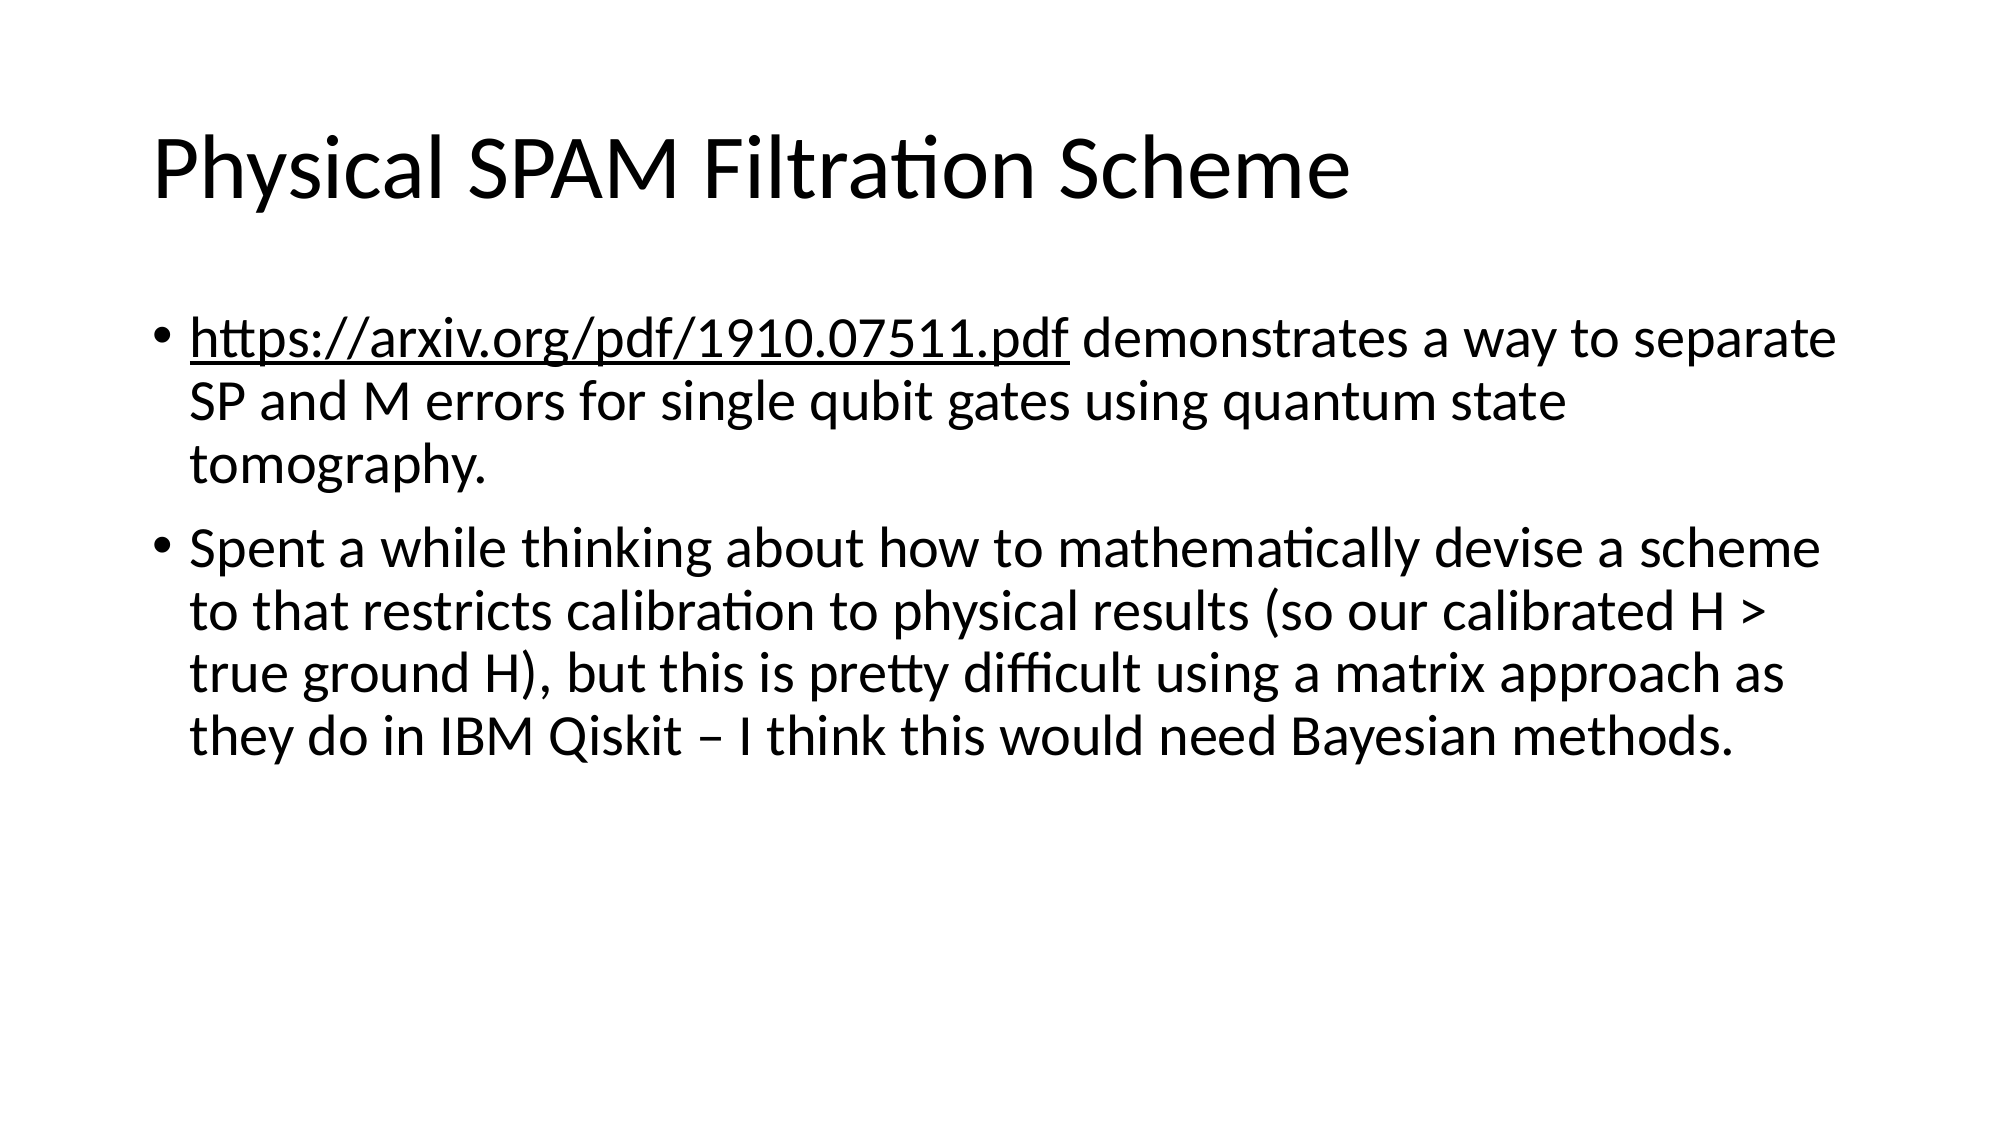

# Physical SPAM Filtration Scheme
https://arxiv.org/pdf/1910.07511.pdf demonstrates a way to separate SP and M errors for single qubit gates using quantum state tomography.
Spent a while thinking about how to mathematically devise a scheme to that restricts calibration to physical results (so our calibrated H > true ground H), but this is pretty difficult using a matrix approach as they do in IBM Qiskit – I think this would need Bayesian methods.